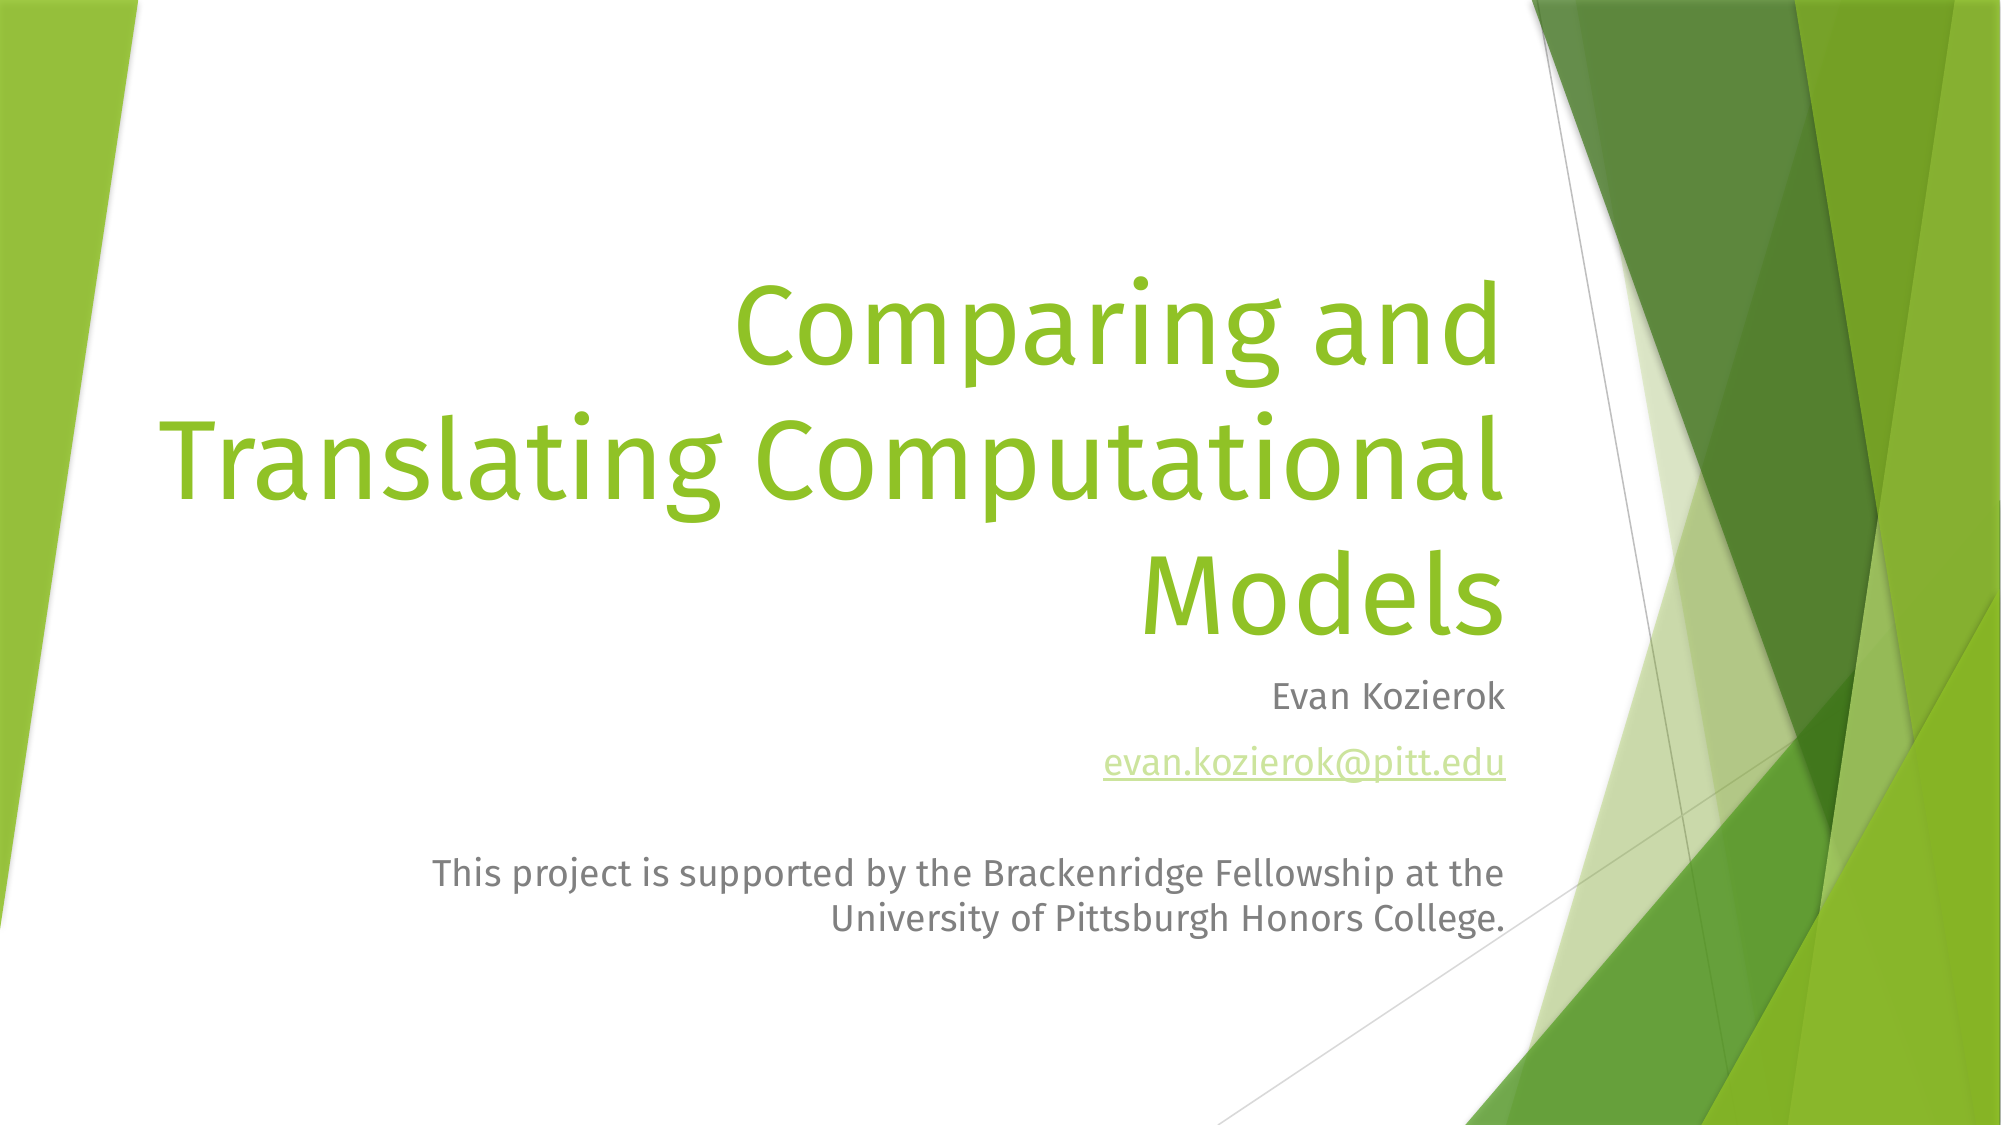

# Comparing and Translating Computational Models
Evan Kozierok
evan.kozierok@pitt.edu
This project is supported by the Brackenridge Fellowship at the University of Pittsburgh Honors College.